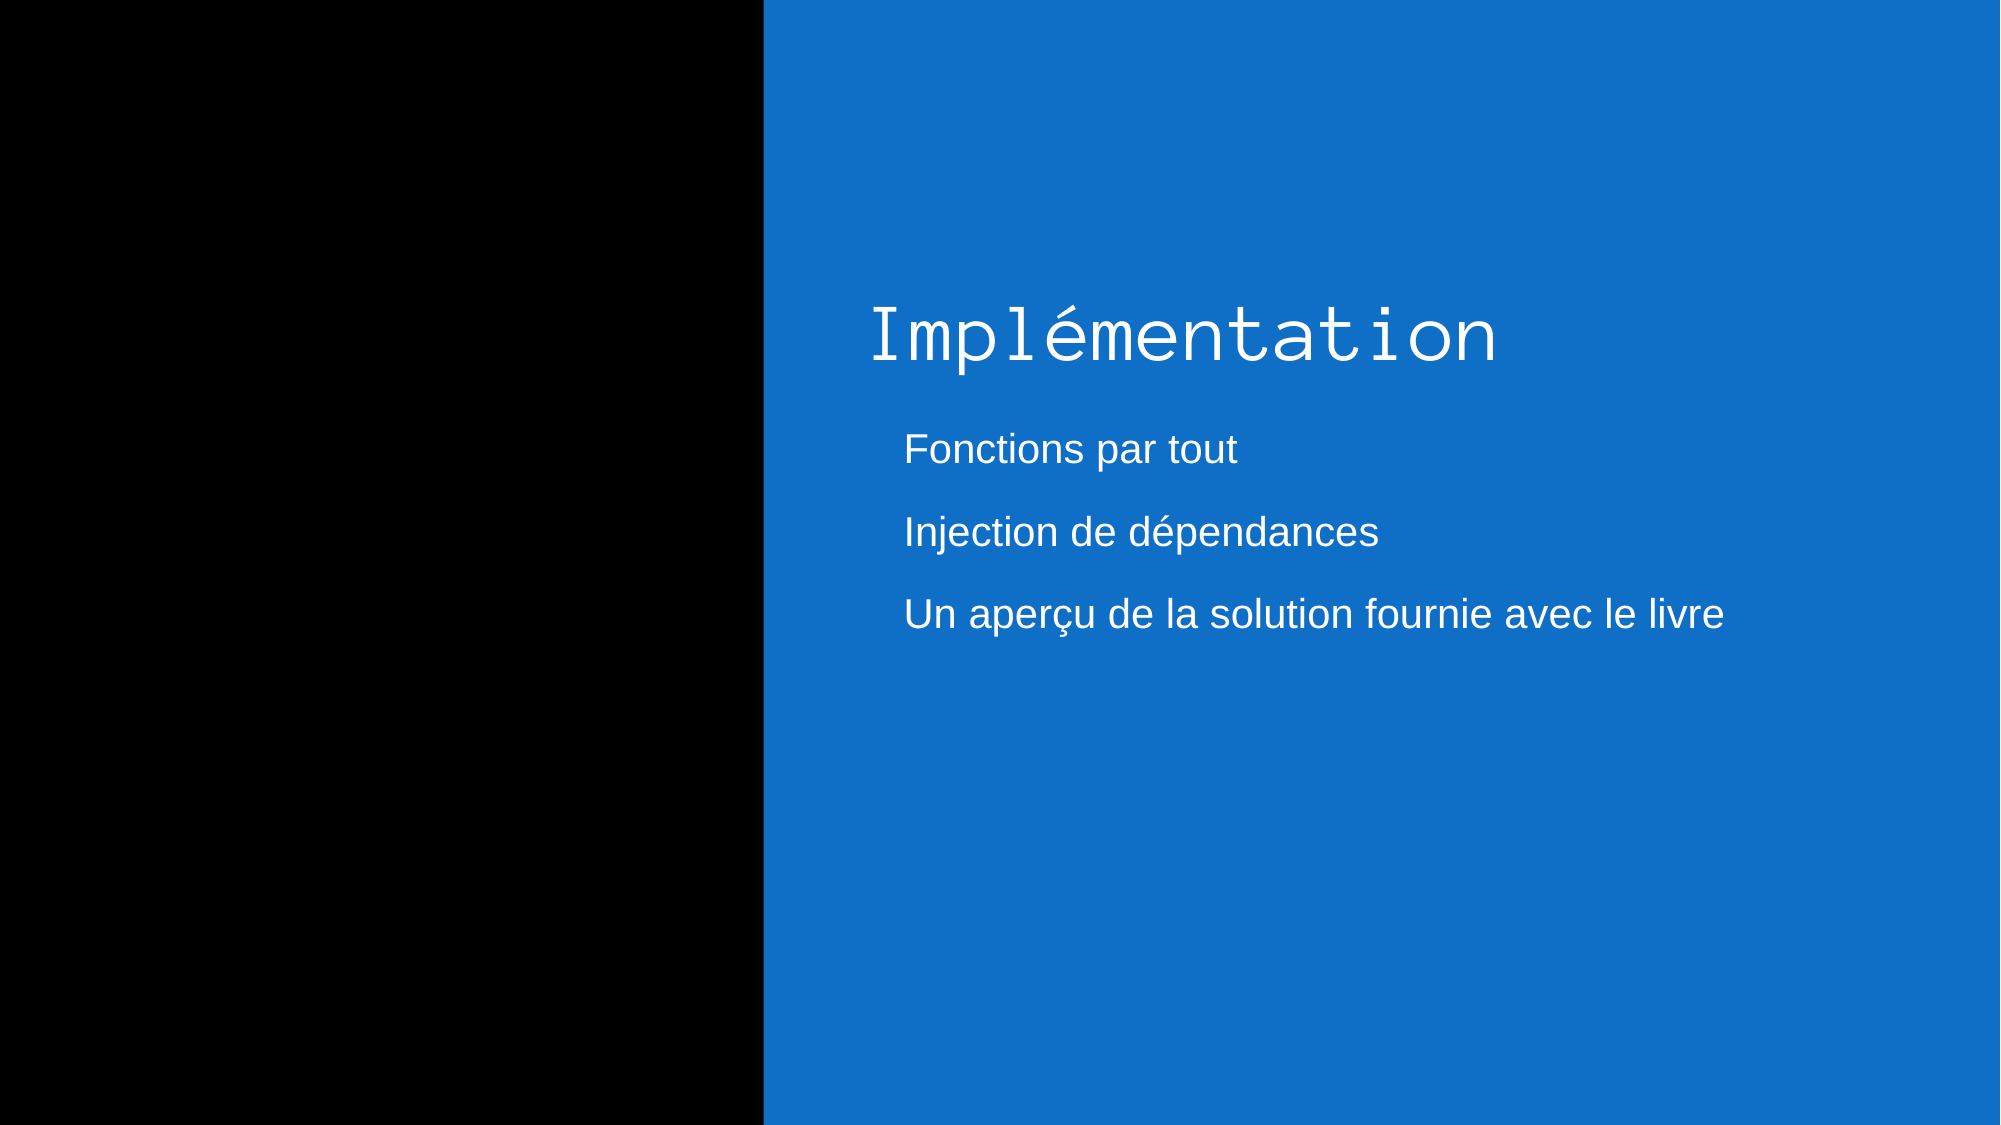

Implémentation
Fonctions par tout
Injection de dépendances
Un aperçu de la solution fournie avec le livre